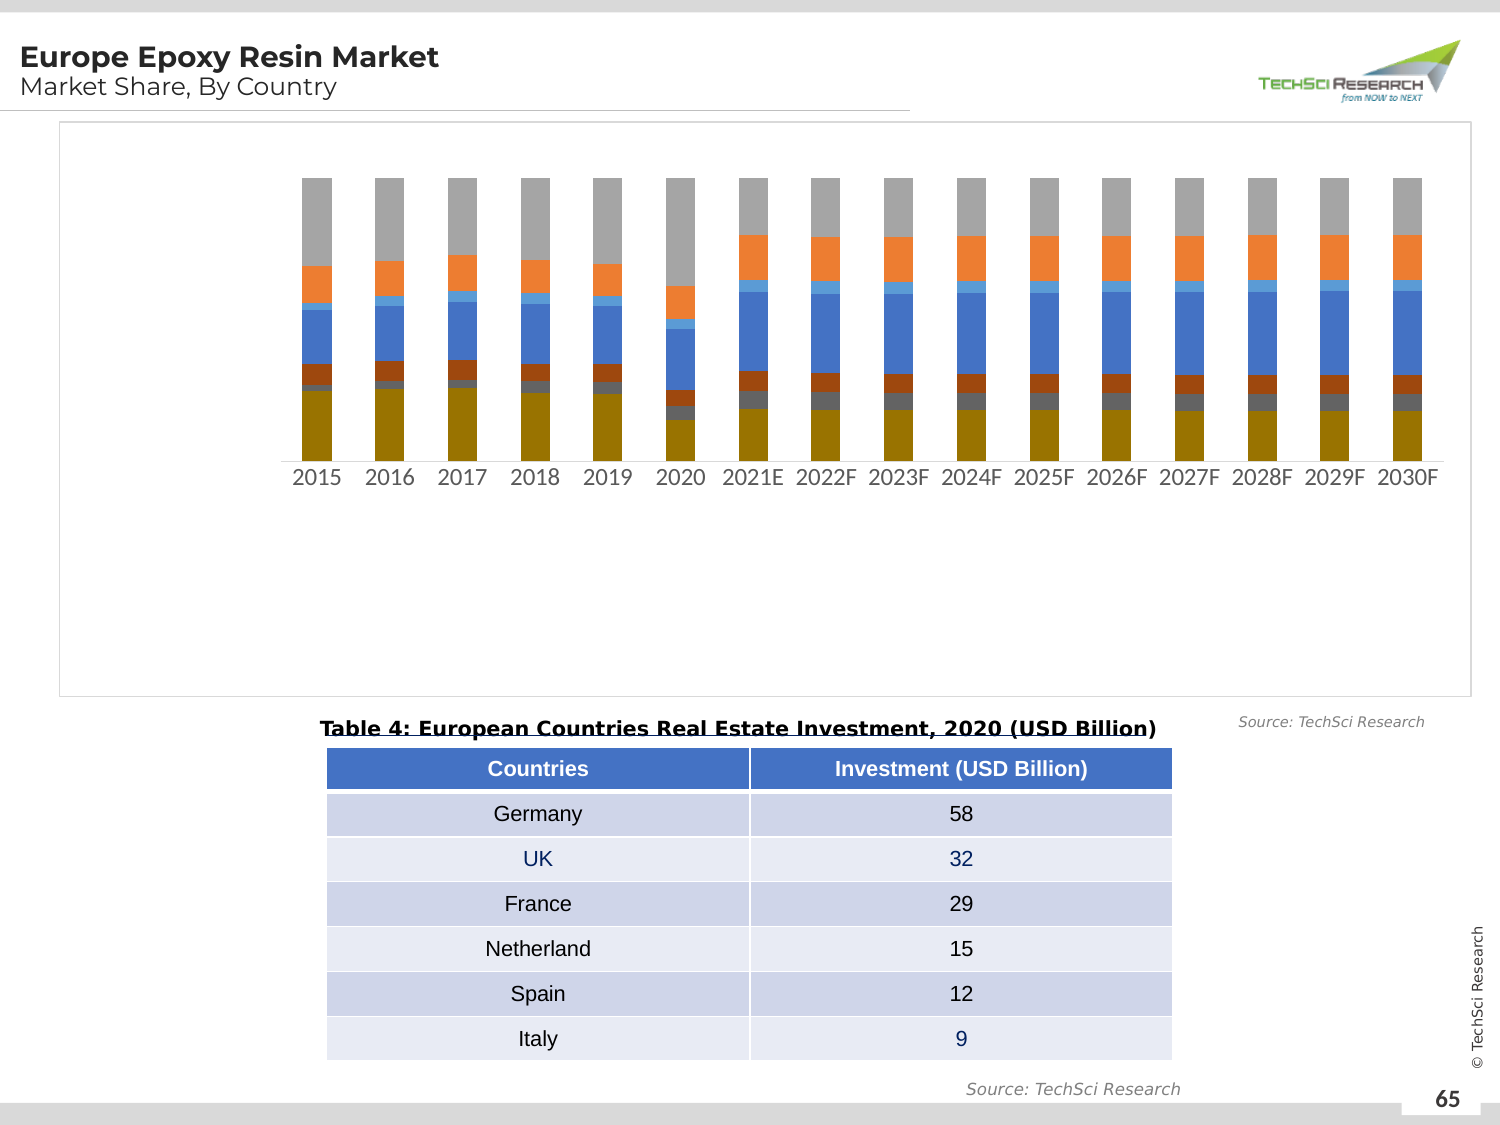

Europe Epoxy Resin Market
Market Share, By Country
Figure 13: Europe Epoxy Resin Market Share, By Country, By Volume, 2015–2030F

### Chart

| Category | Germany | Spain | Italy | Netherlands | Poland | United Kingdom | Rest of Europe |
|---|---|---|---|---|---|---|---|
| 2015 | 0.24703977540181585 | 0.02146386860184549 | 0.07617590288447593 | 0.1909482970427563 | 0.025322345948429074 | 0.12978656227850702 | 0.3092632478421703 |
| 2016 | 0.2551546873247222 | 0.02749492632322114 | 0.07064913476191724 | 0.19717519009177464 | 0.032540799111684074 | 0.12667516866098114 | 0.2903100937256995 |
| 2017 | 0.2582701596893244 | 0.029805532221176795 | 0.07017879205650851 | 0.20502874056731862 | 0.04008431303485166 | 0.1266571044063317 | 0.26997535802448824 |
| 2018 | 0.24043325979566454 | 0.04338702542873305 | 0.06093292149575467 | 0.2106282273752852 | 0.040557452334083394 | 0.11604672189350414 | 0.28801439167697496 |
| 2019 | 0.2373057982182095 | 0.0418030412208079 | 0.06341247044289455 | 0.20780025398868396 | 0.03280173135698674 | 0.11522755806461565 | 0.30164914670780174 |
| 2020 | 0.14440397794788415 | 0.04942220782559447 | 0.05966572626682105 | 0.21354797685439086 | 0.03443606106934205 | 0.11963908068071957 | 0.37888496935524774 |
| 2021E | 0.18467318723076687 | 0.06320432974795077 | 0.0710678296128729 | 0.27845390733965786 | 0.04403907180205147 | 0.15741229213744762 | 0.20114938212925249 |
| 2022F | 0.1813004222310608 | 0.062069100364066994 | 0.06936187656158968 | 0.2800294081732607 | 0.04302828566135826 | 0.15768538862978826 | 0.20652551837887523 |
| 2023F | 0.18017733161506788 | 0.061349232103329064 | 0.06835665434735841 | 0.28261775204578776 | 0.04248773370455065 | 0.1588994619148566 | 0.20611183426904967 |
| 2024F | 0.18018591261427264 | 0.06091508812154985 | 0.06764667856852032 | 0.2850936328133796 | 0.04218537752154686 | 0.1598453963257864 | 0.20412791403494435 |
| 2025F | 0.18003263590626975 | 0.06103977071579603 | 0.0675564667980536 | 0.28732927884573045 | 0.04187650850340056 | 0.15978661405522204 | 0.20237872517552757 |
| 2026F | 0.1793497148595957 | 0.06099610649791621 | 0.06738467815762551 | 0.28897543859556807 | 0.04148806345044475 | 0.1594110330536232 | 0.2023949653852266 |
| 2027F | 0.17840969315594954 | 0.06094009204119925 | 0.06738753035268781 | 0.2908753897260379 | 0.04109524774740718 | 0.1591268162047189 | 0.20216523077199955 |
| 2028F | 0.17771744920402774 | 0.06104924556166515 | 0.06756005206431177 | 0.29299009949348476 | 0.04078173756312302 | 0.15891472754918357 | 0.20098668856420399 |
| 2029F | 0.17698791719702167 | 0.061120819580339505 | 0.06768463741323372 | 0.29518907470936057 | 0.04046171621047166 | 0.15849110581101314 | 0.20006472907855977 |
| 2030F | 0.1762382916000387 | 0.06123105350073449 | 0.0678391497472764 | 0.297419220182754 | 0.04014295737813198 | 0.15806290296017236 | 0.19906642463089208 |
Table 4: European Countries Real Estate Investment, 2020 (USD Billion)
Source: TechSci Research
| Countries | Investment (USD Billion) |
| --- | --- |
| Germany | 58 |
| UK | 32 |
| France | 29 |
| Netherland | 15 |
| Spain | 12 |
| Italy | 9 |
Source: TechSci Research